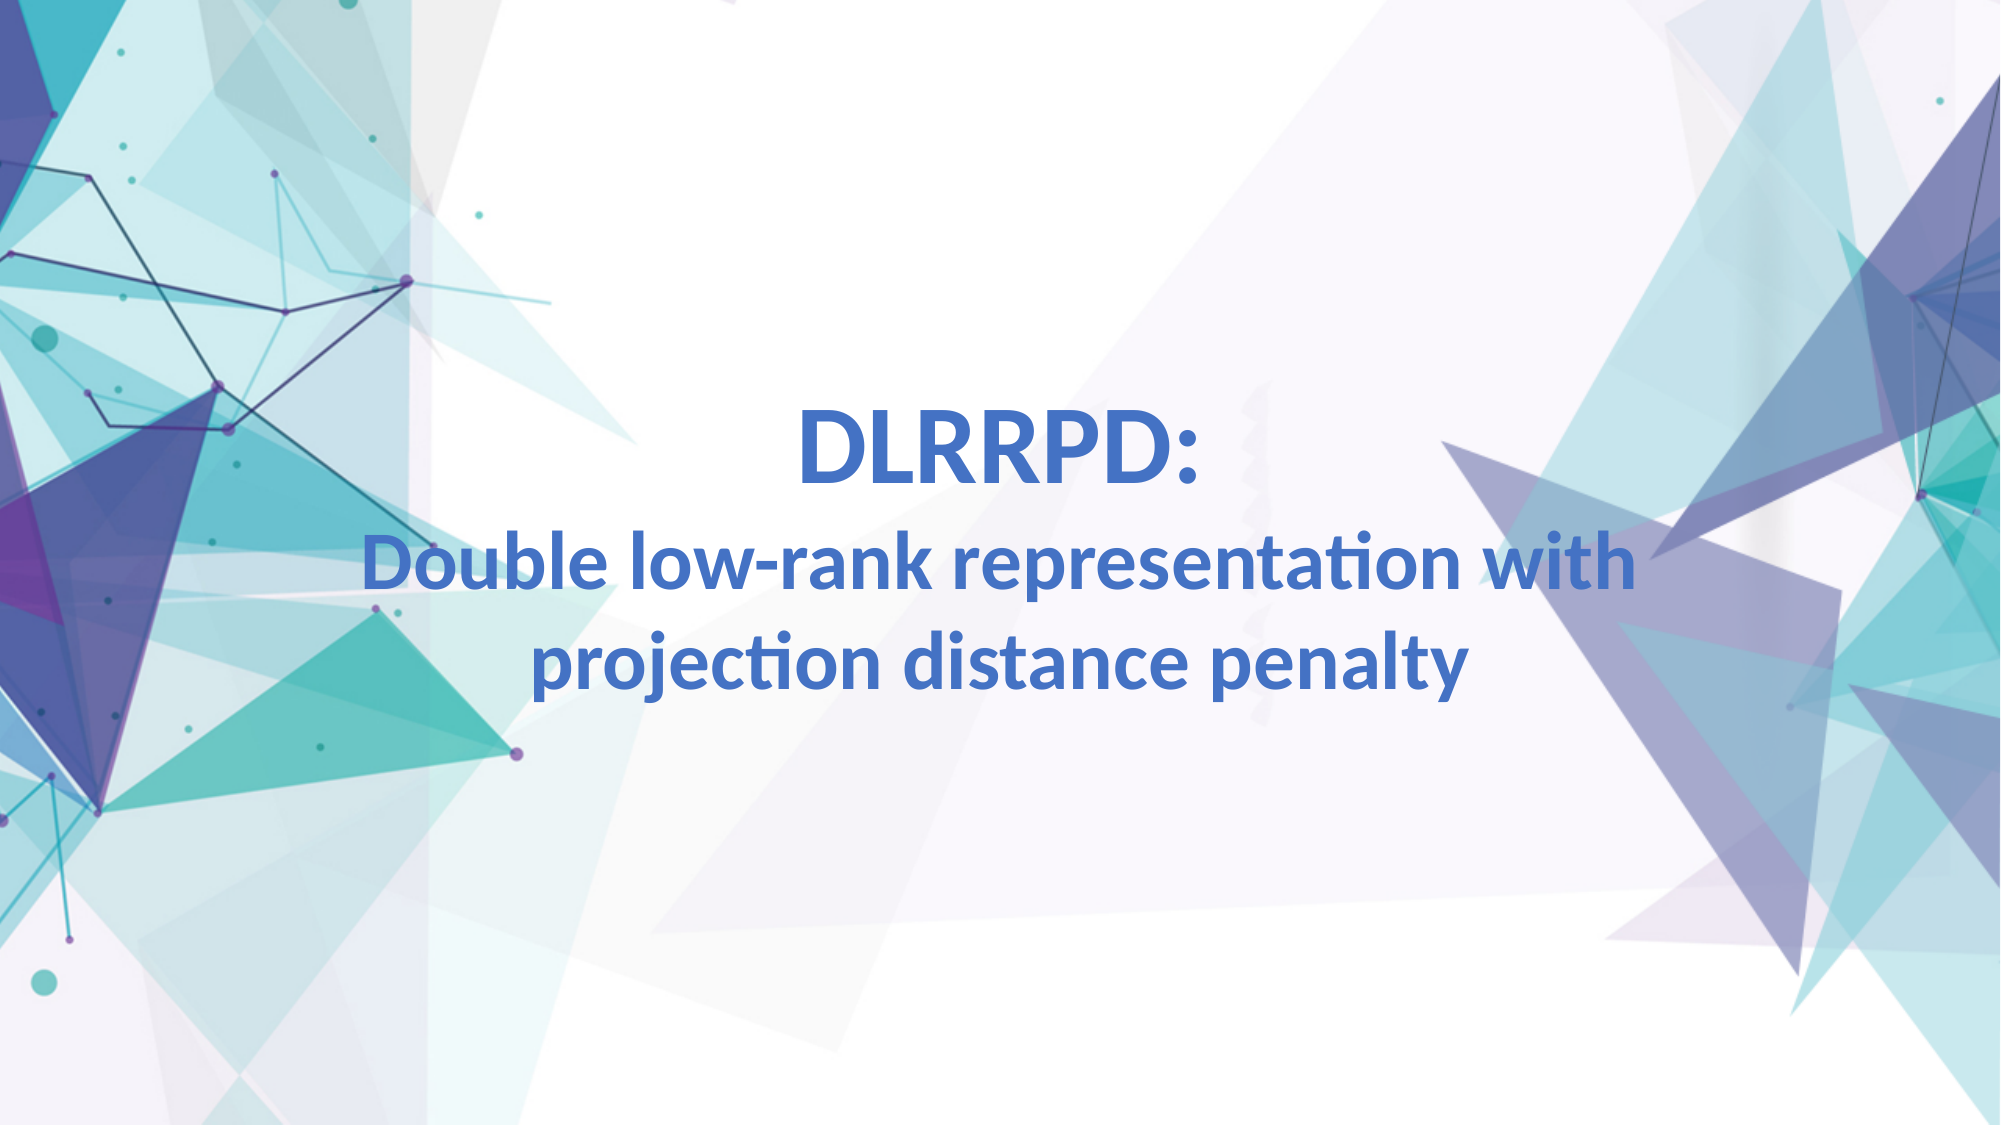

DLRRPD:
Double low-rank representation with projection distance penalty